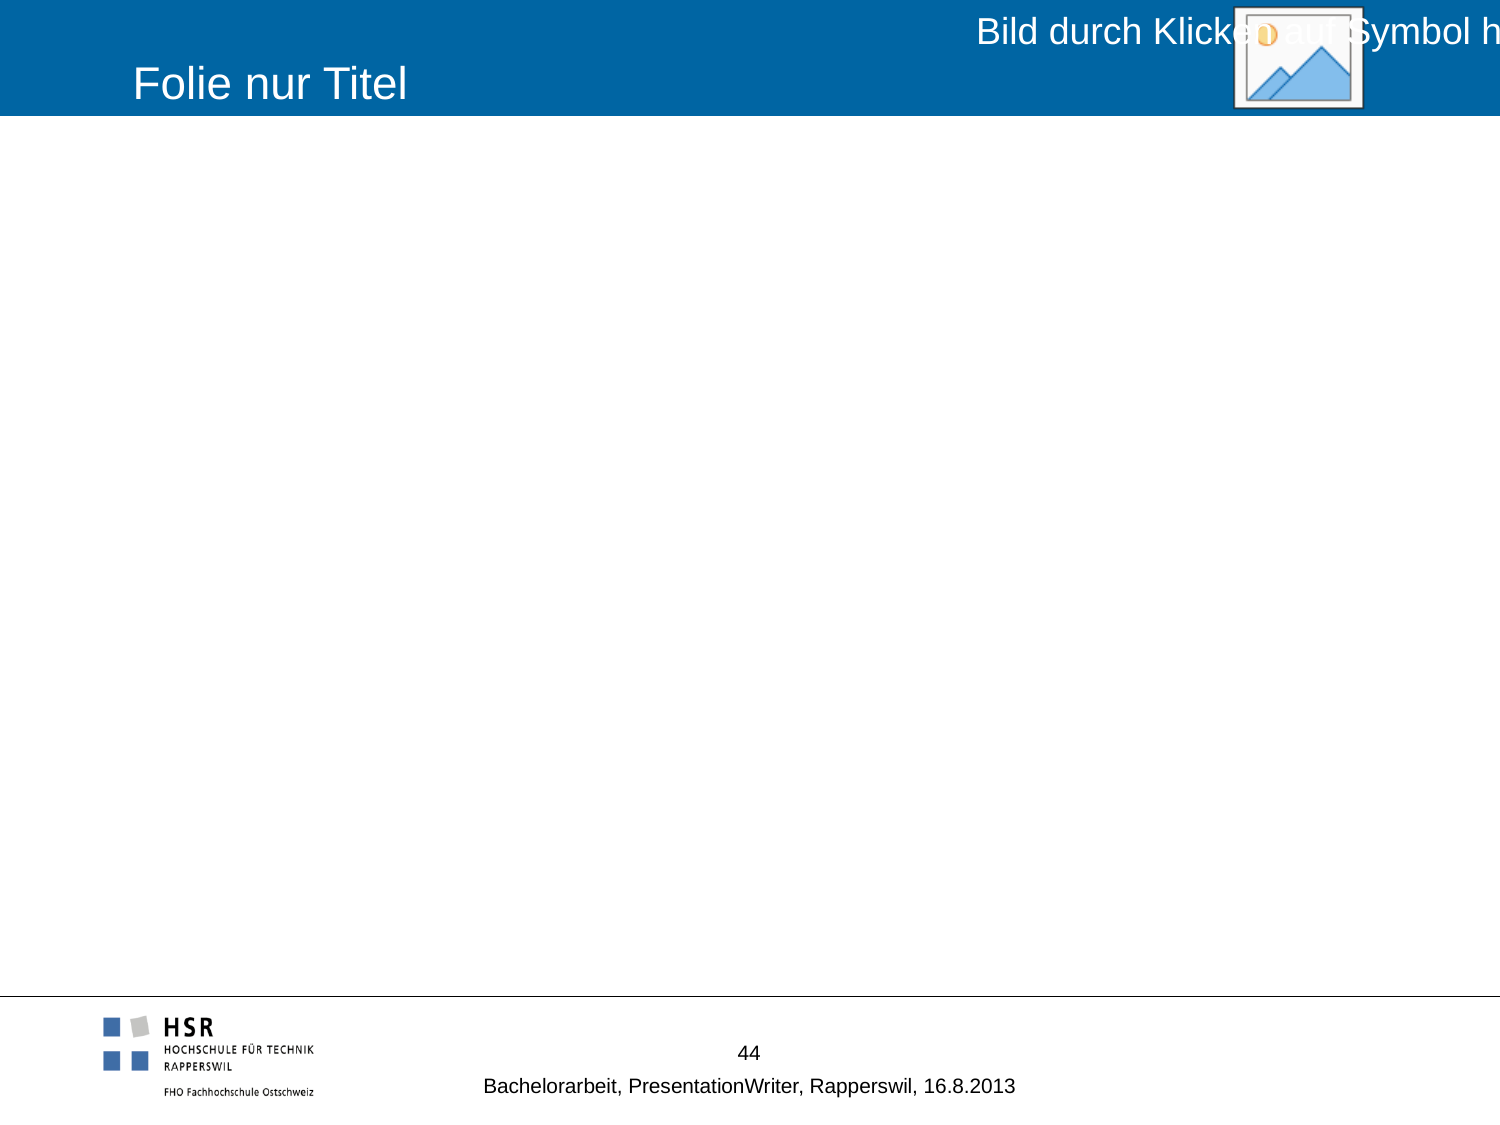

# Folie nur Titel
44
Bachelorarbeit, PresentationWriter, Rapperswil, 16.8.2013